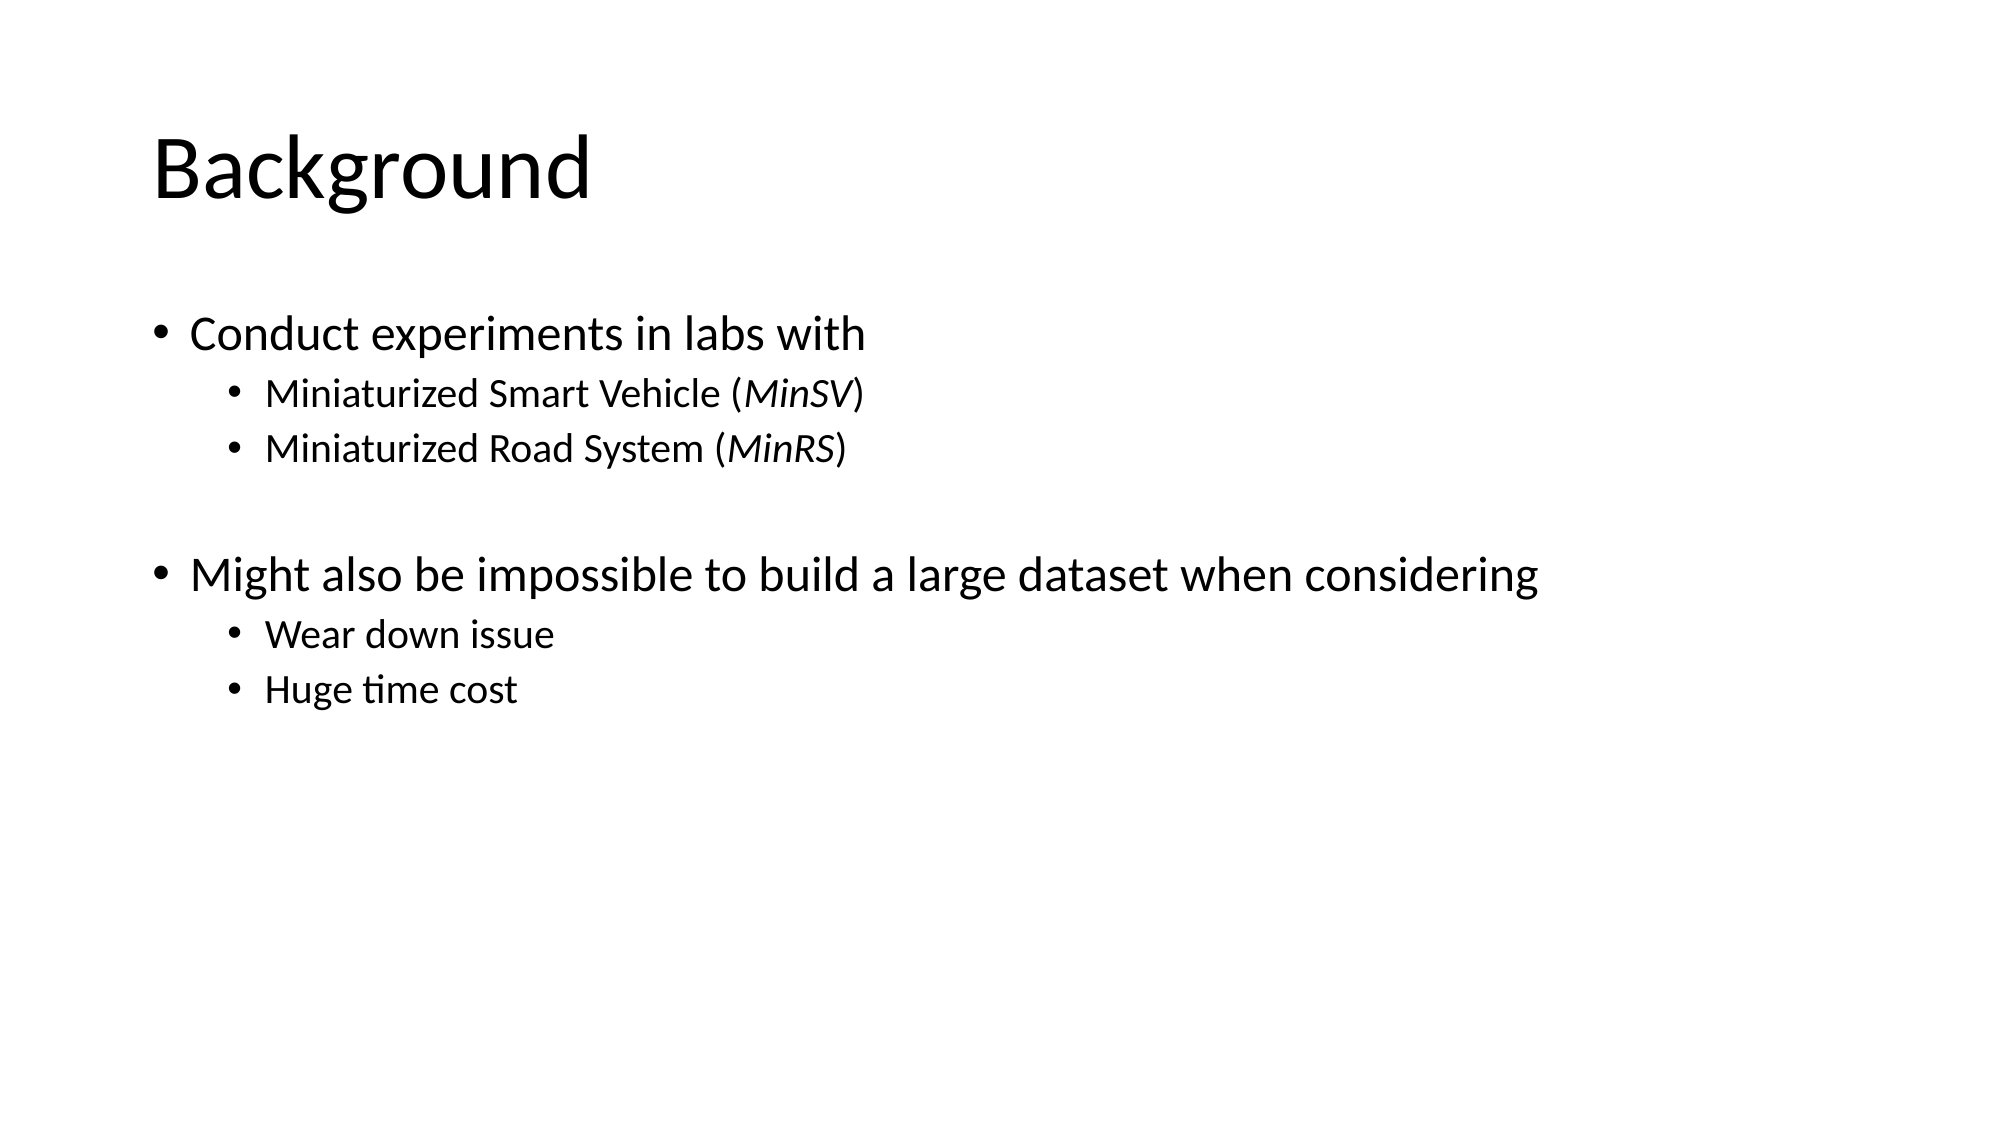

# Background
Conduct experiments in labs with
Miniaturized Smart Vehicle (MinSV)
Miniaturized Road System (MinRS)

Might also be impossible to build a large dataset when considering
Wear down issue
Huge time cost